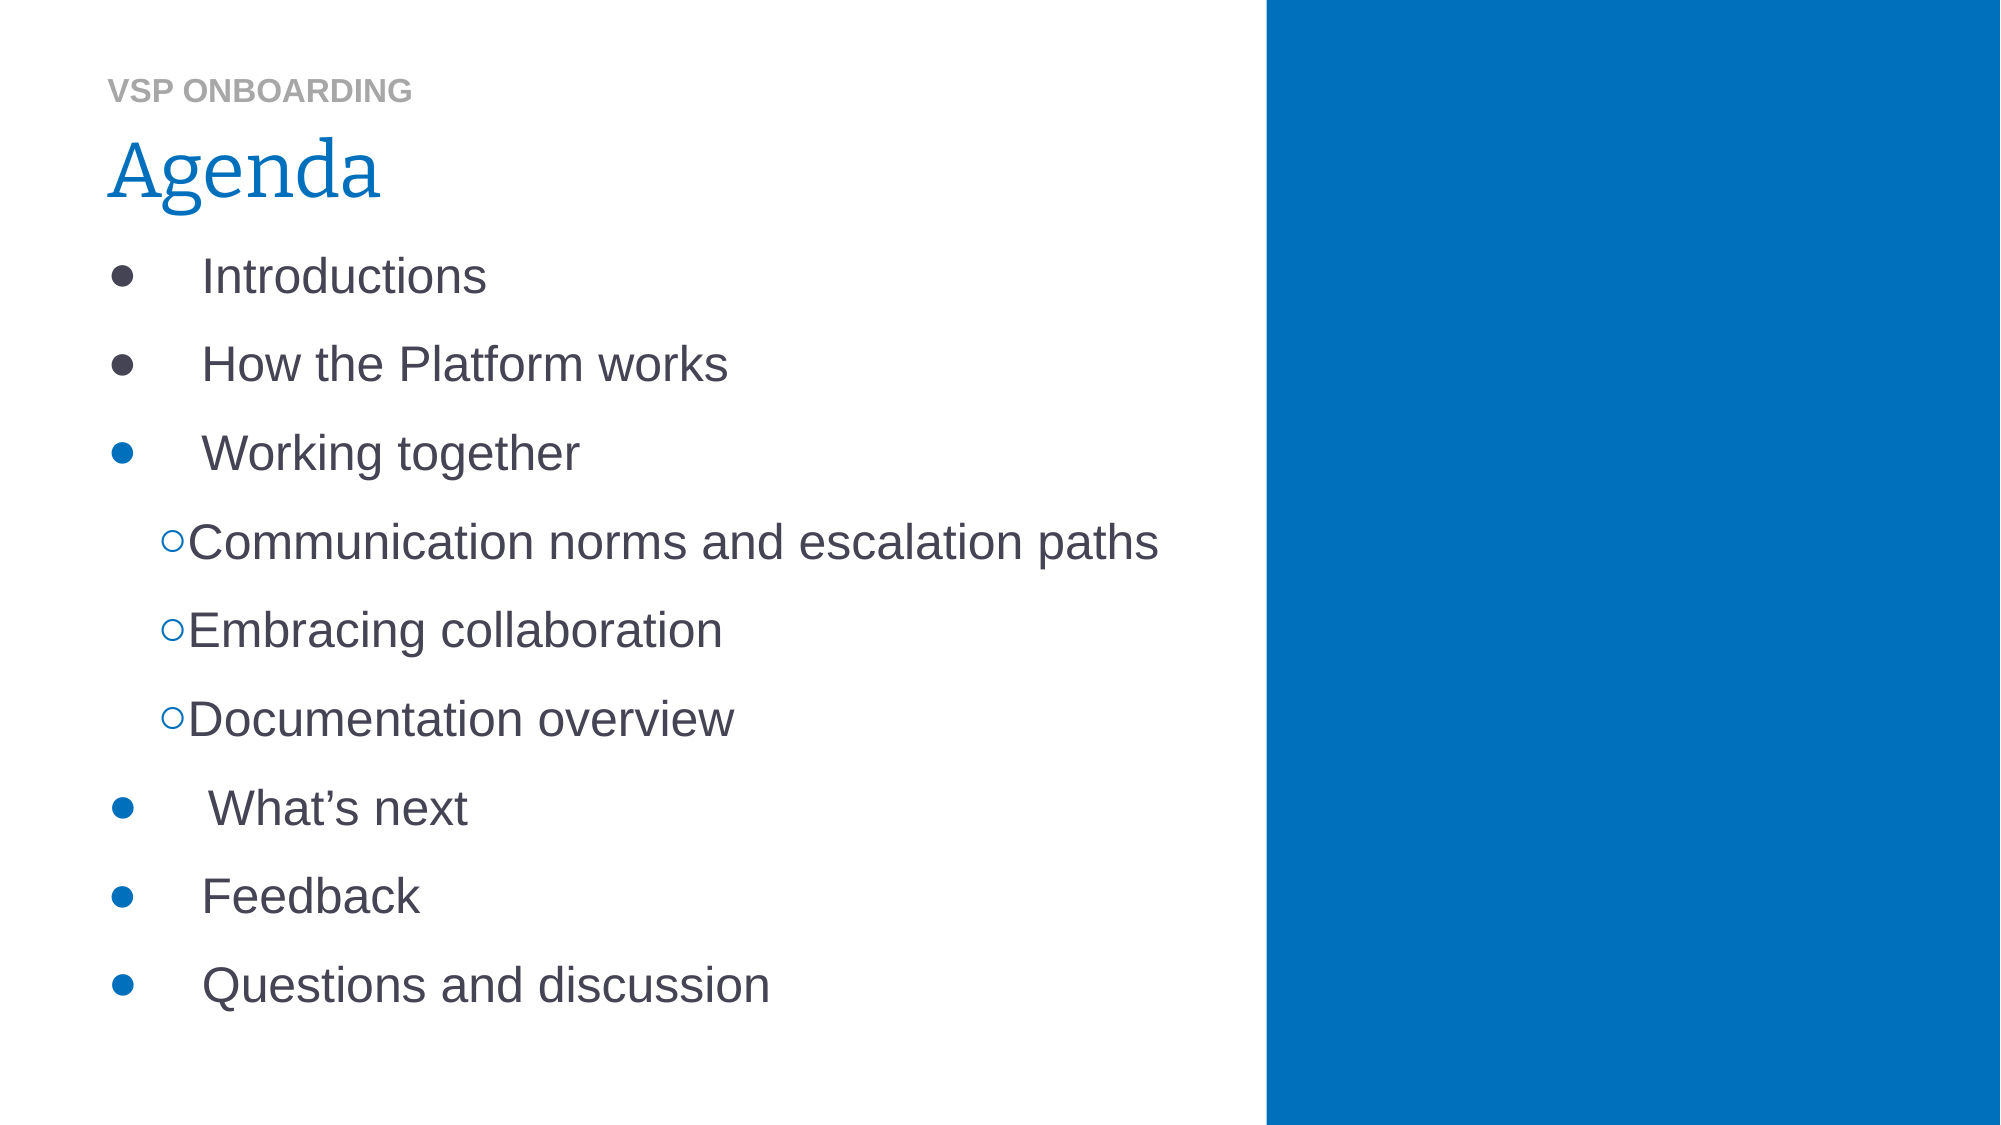

VSP ONBOARDING

# Agenda
Introductions
How the Platform works
Working together
Communication norms and escalation paths
Embracing collaboration
Documentation overview
What’s next
Feedback
Questions and discussion